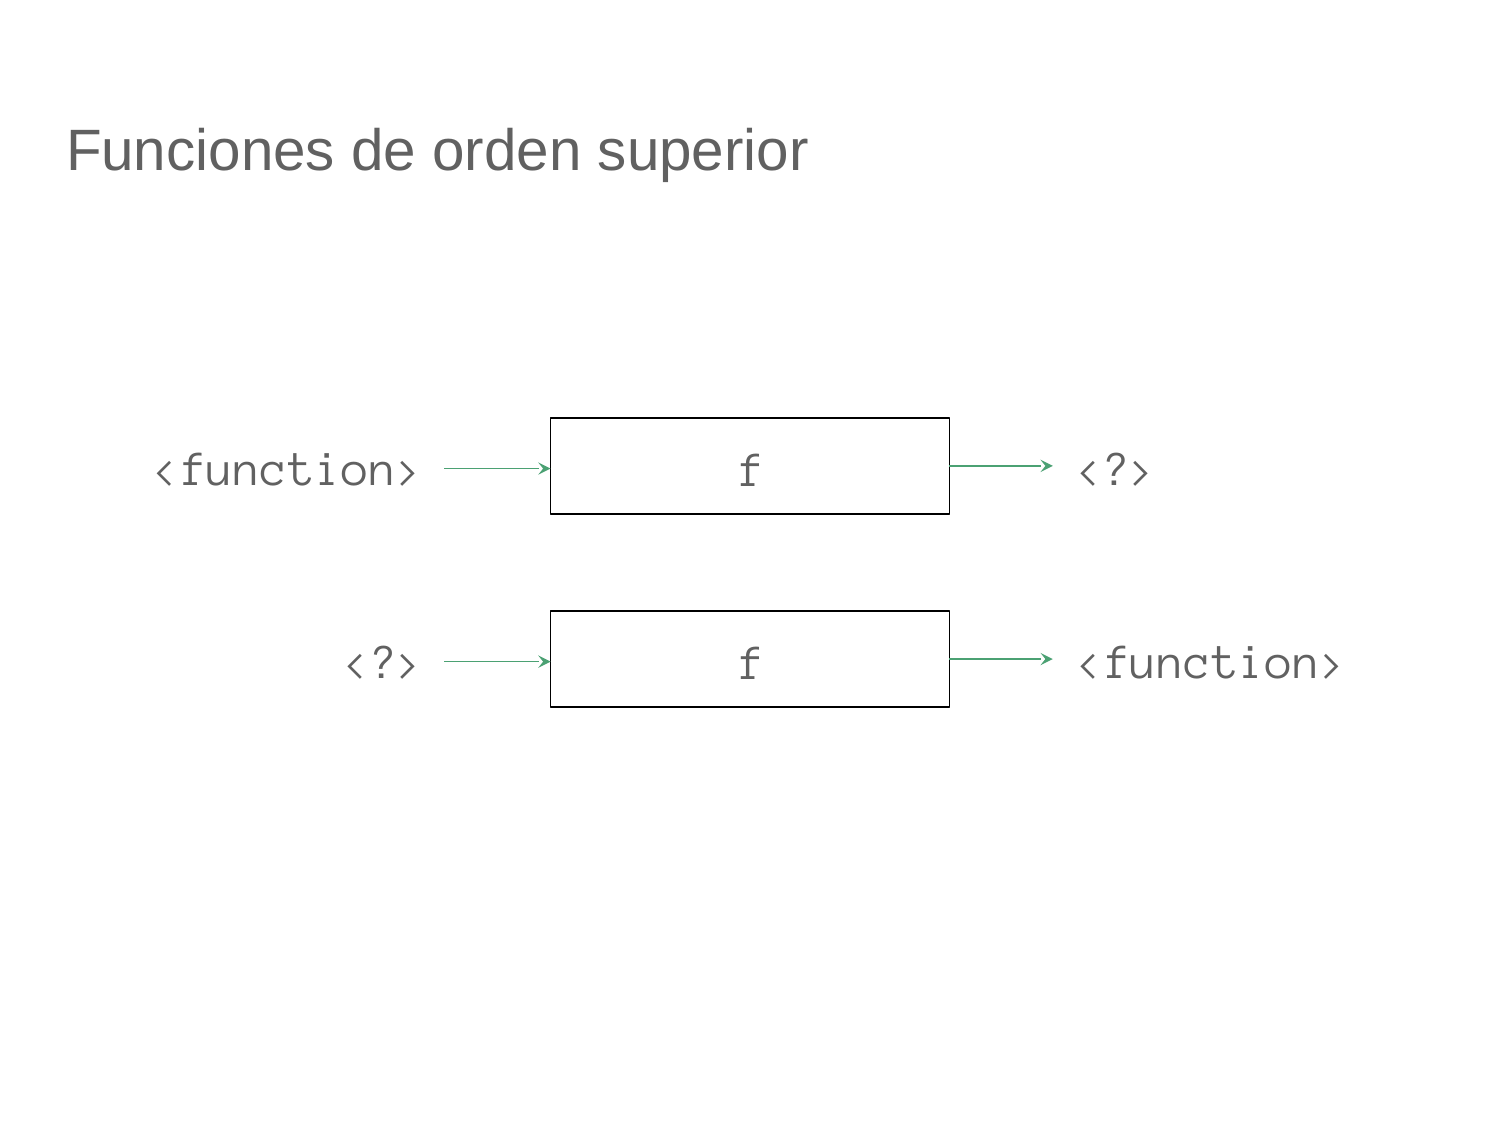

Funciones de orden superior
f
<function>
<?>
f
<?>
<function>